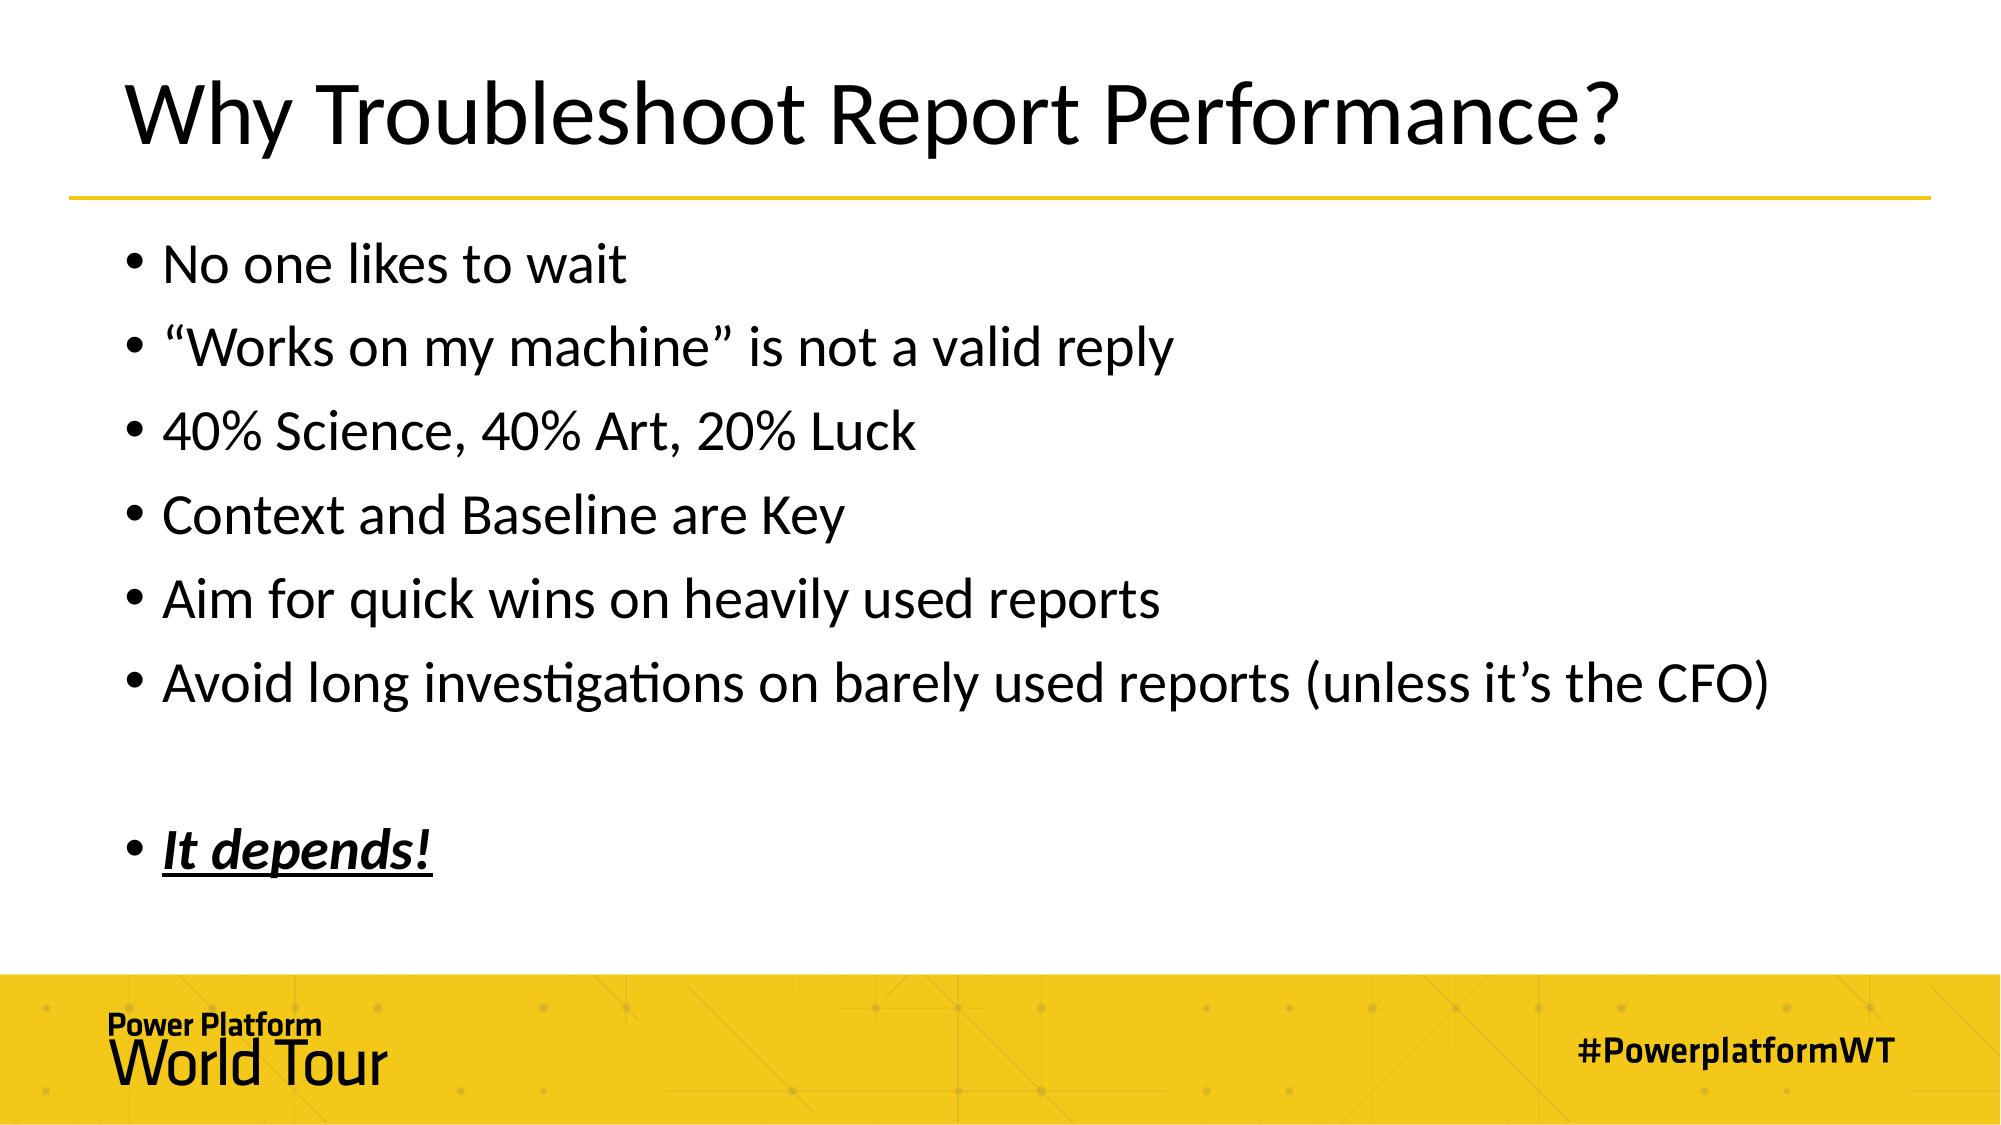

# Why Troubleshoot Report Performance?
No one likes to wait
“Works on my machine” is not a valid reply
40% Science, 40% Art, 20% Luck
Context and Baseline are Key
Aim for quick wins on heavily used reports
Avoid long investigations on barely used reports (unless it’s the CFO)

It depends!